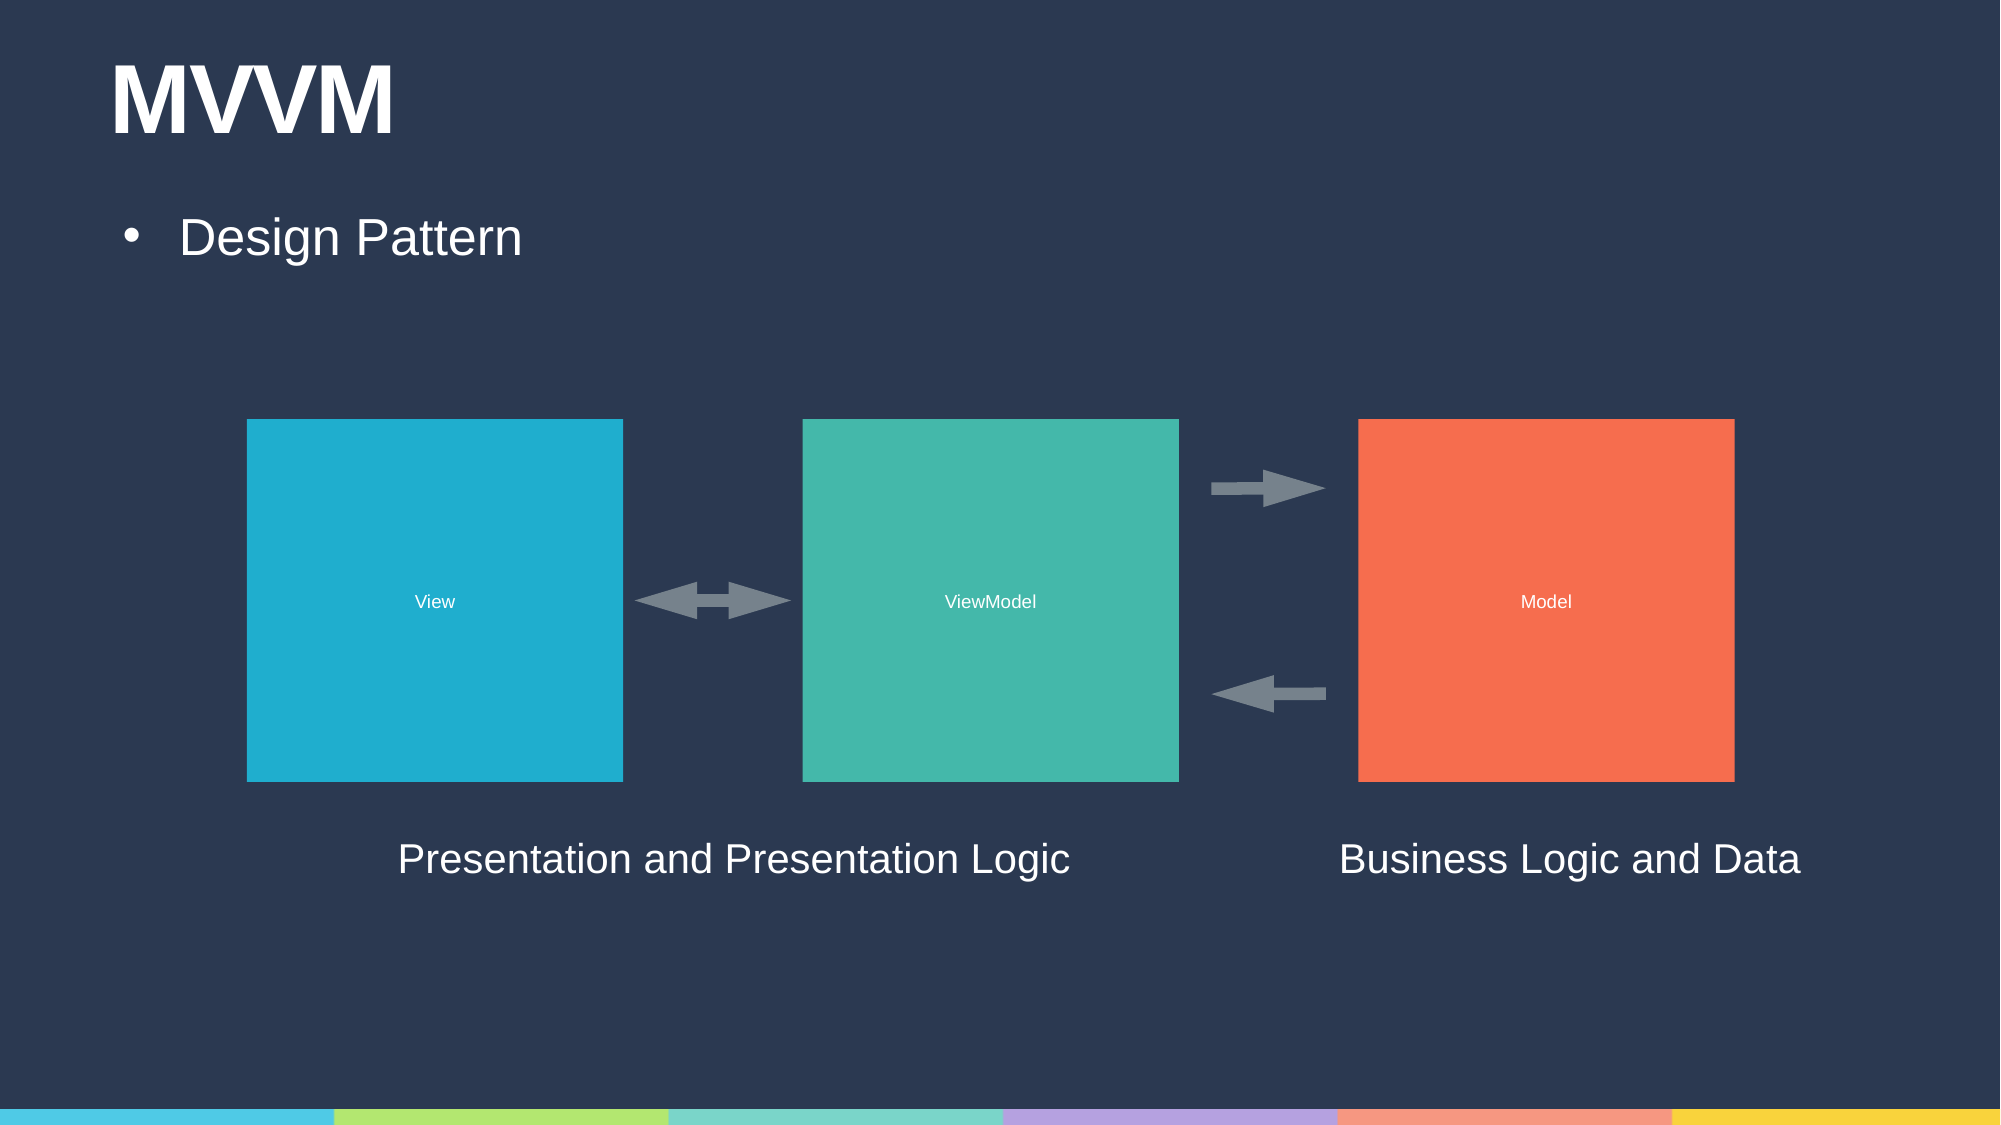

# MVVM
Design Pattern
View
ViewModel
Model
Presentation and Presentation Logic
Business Logic and Data